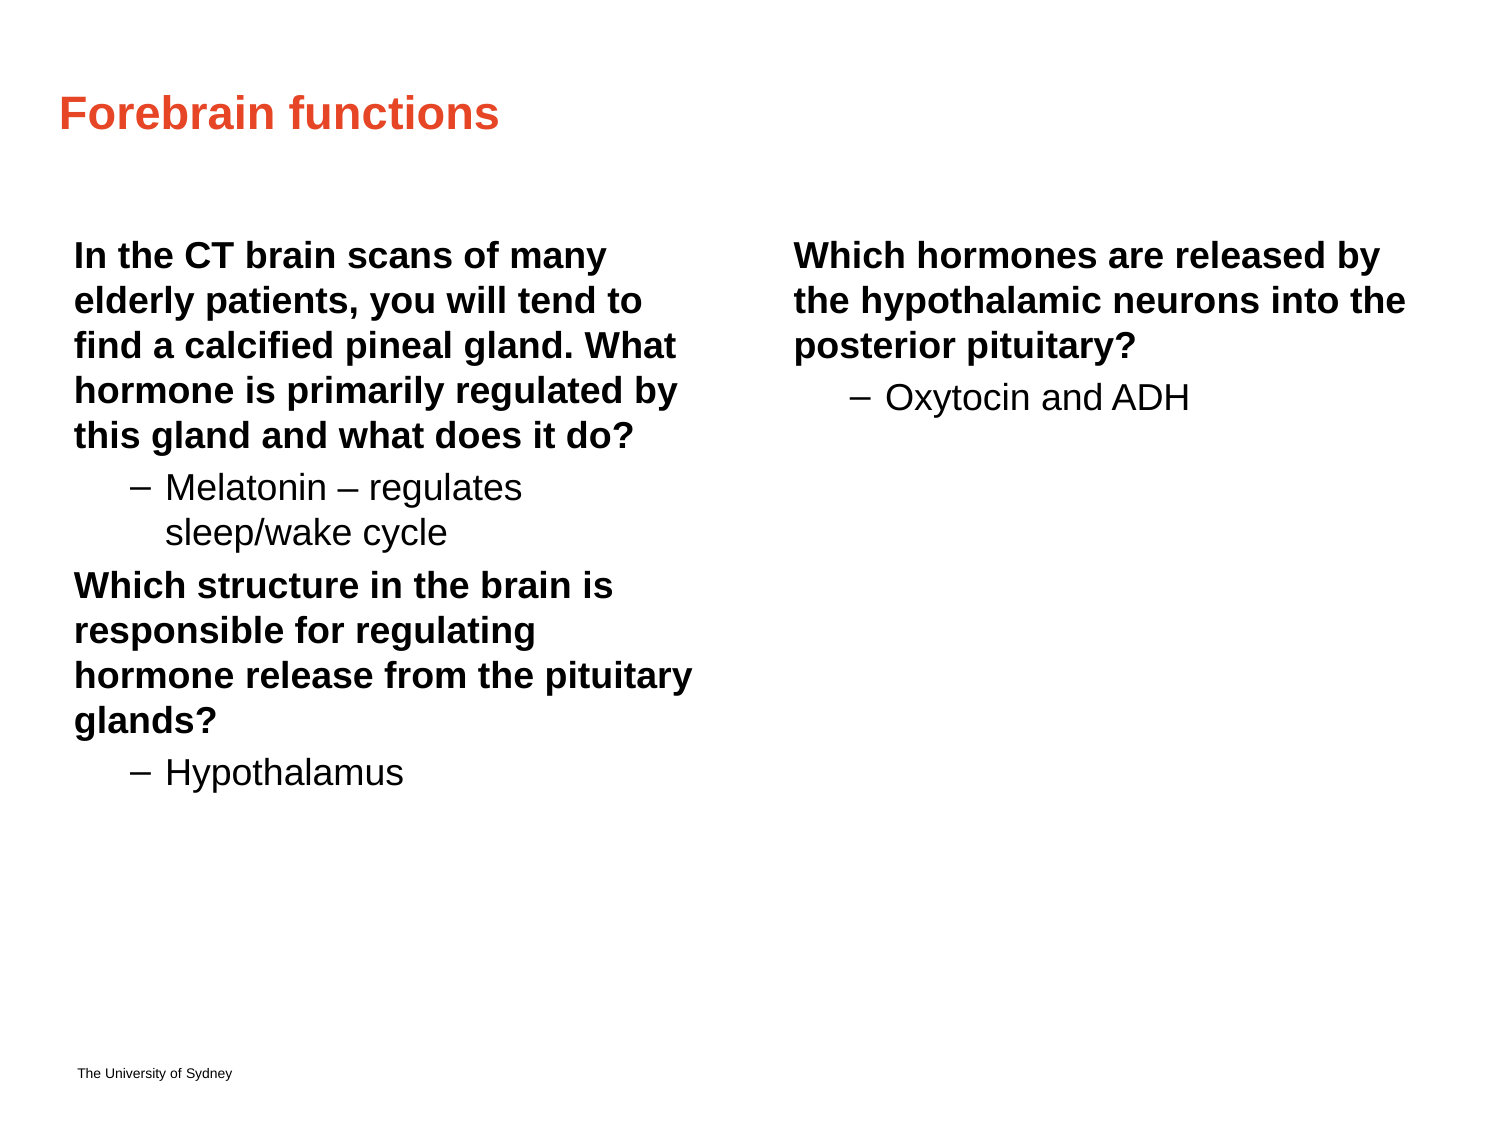

# Forebrain functions
In the CT brain scans of many elderly patients, you will tend to find a calcified pineal gland. What hormone is primarily regulated by this gland and what does it do?
Melatonin – regulates sleep/wake cycle
Which structure in the brain is responsible for regulating hormone release from the pituitary glands?
Hypothalamus
Which hormones are released by the hypothalamic neurons into the posterior pituitary?
Oxytocin and ADH